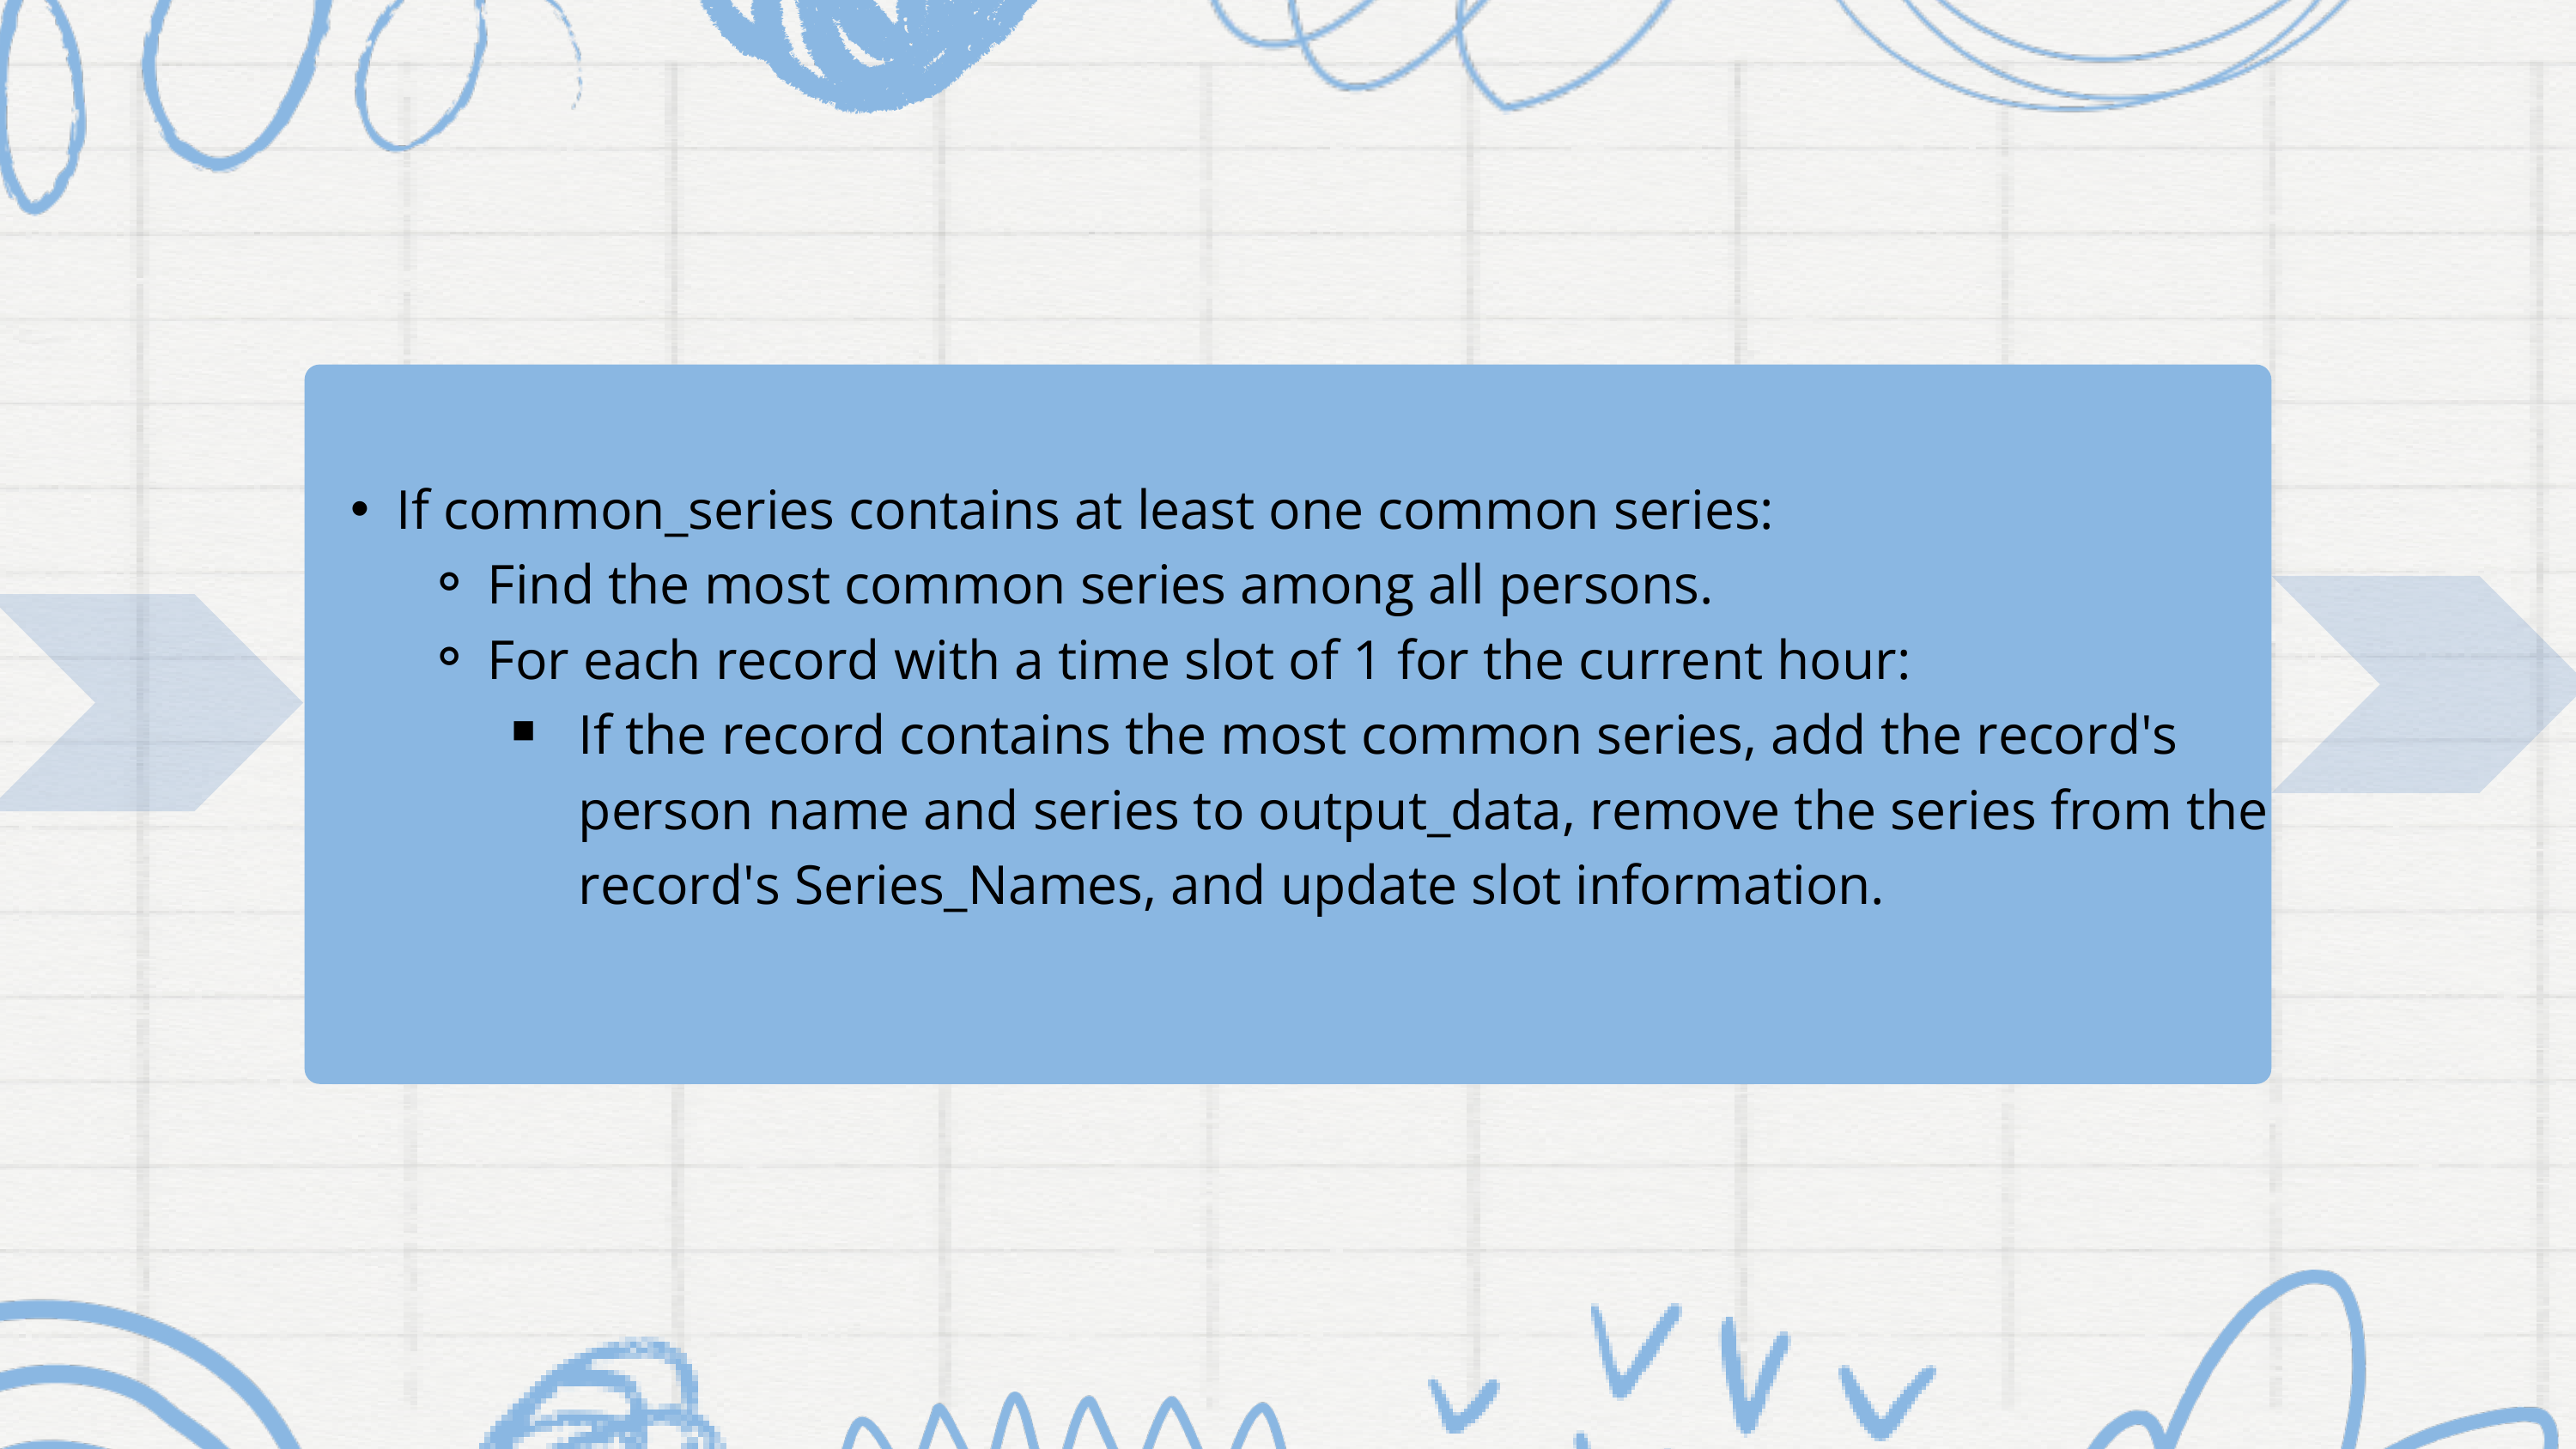

If common_series contains at least one common series:
Find the most common series among all persons.
For each record with a time slot of 1 for the current hour:
If the record contains the most common series, add the record's person name and series to output_data, remove the series from the record's Series_Names, and update slot information.